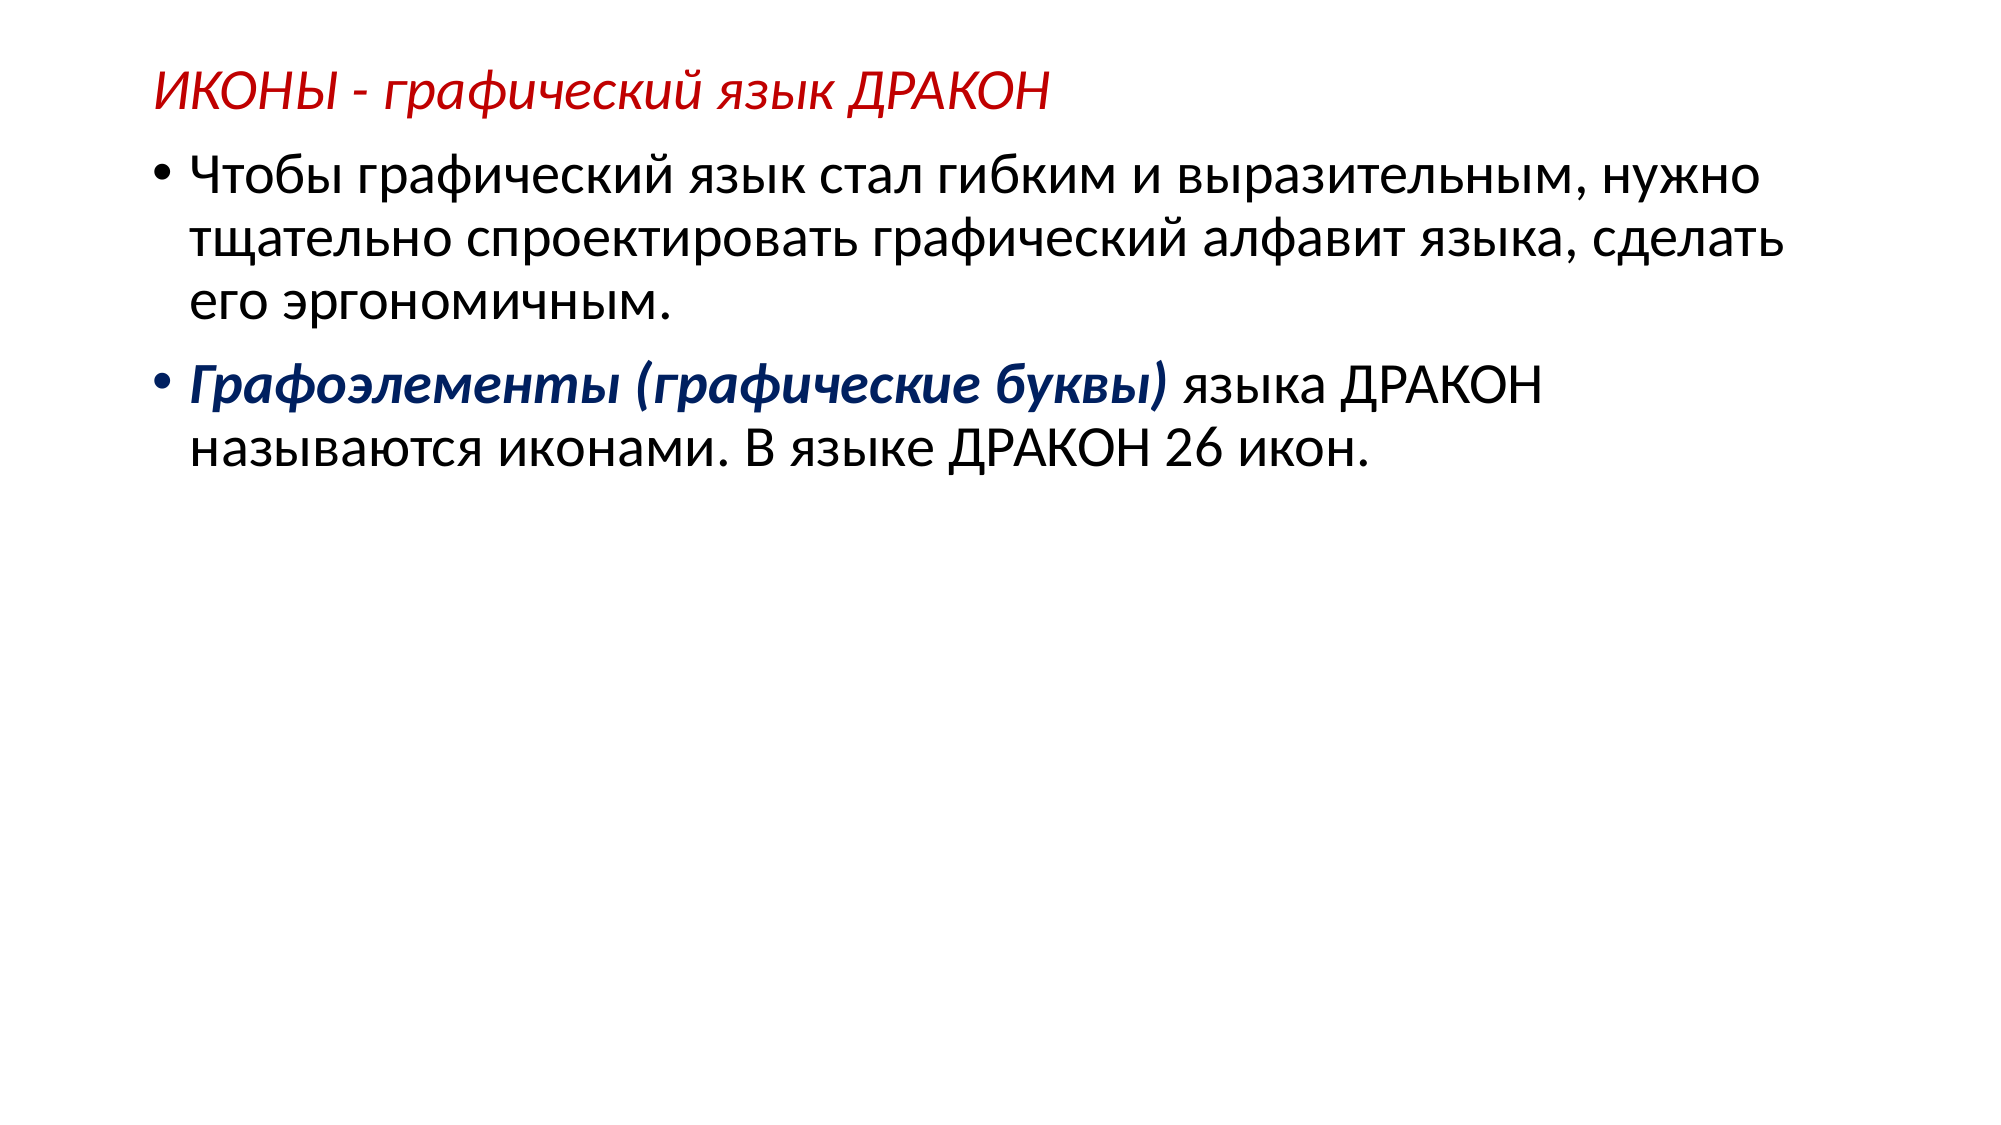

ИКОНЫ - графический язык ДРАКОН
Чтобы графический язык стал гибким и выразительным, нужно тщательно спроектировать графический алфавит языка, сделать его эргономичным.
Графоэлементы (графические буквы) языка ДРАКОН называются иконами. В языке ДРАКОН 26 икон.